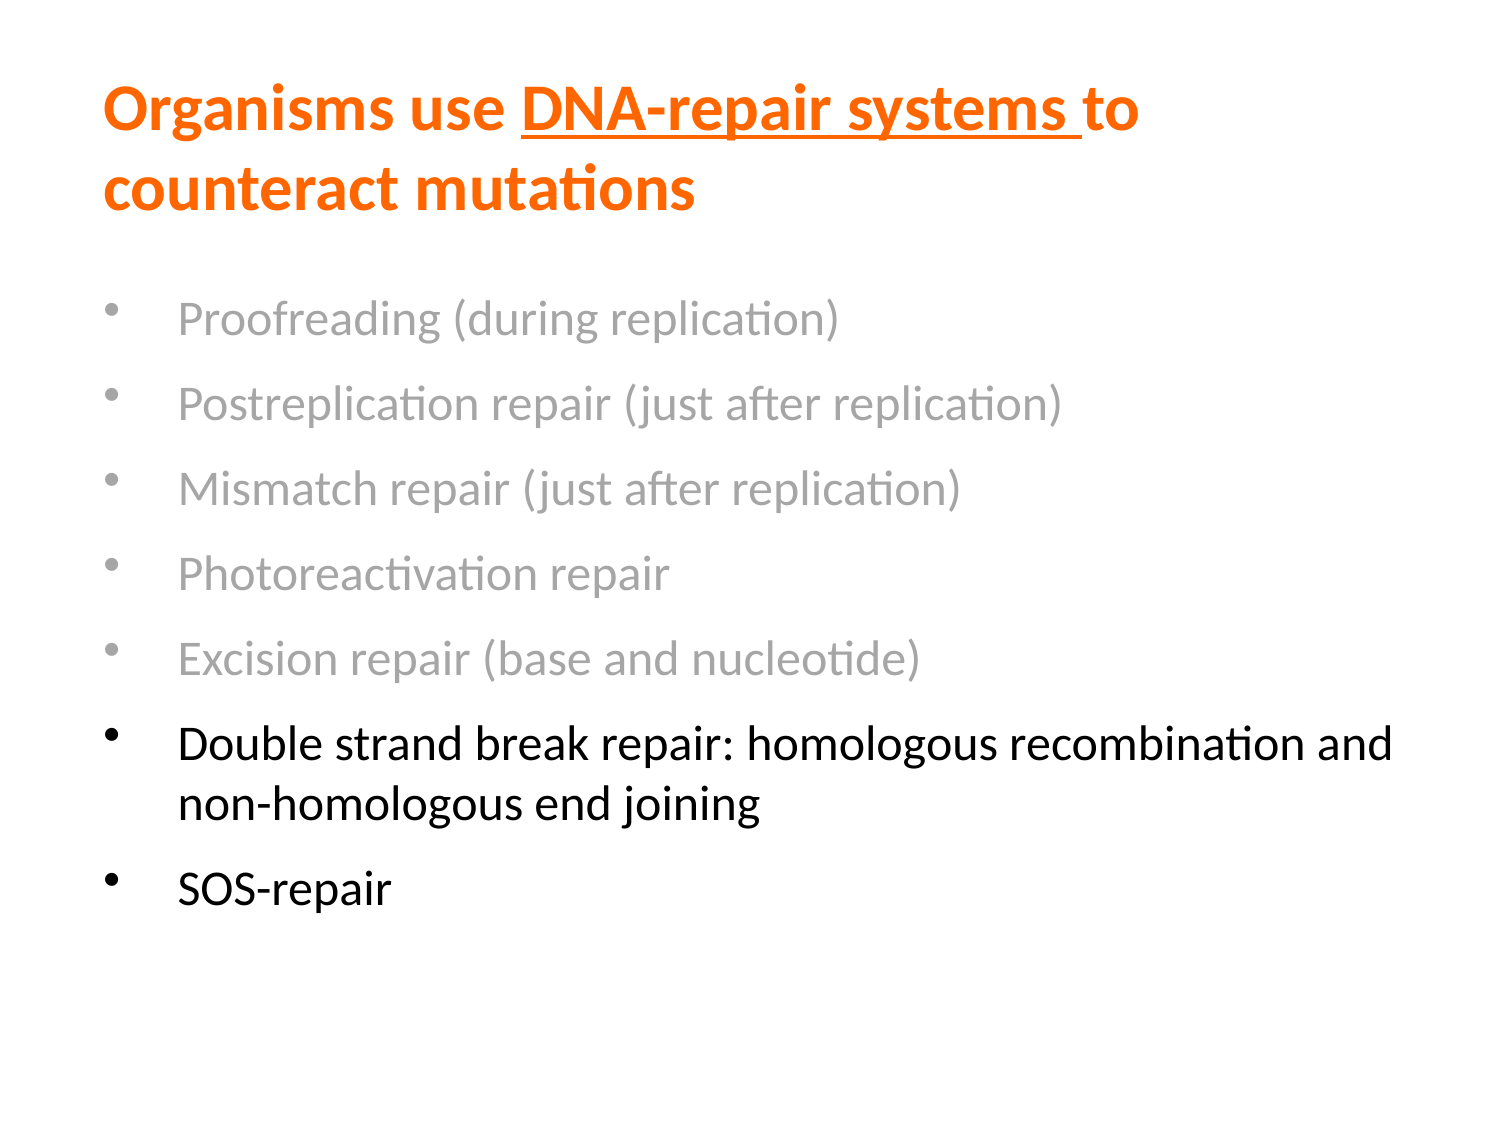

Organisms use DNA-repair systems to counteract mutations
Proofreading (during replication)
Postreplication repair (just after replication)
Mismatch repair (just after replication)
Photoreactivation repair
Excision repair (base and nucleotide)
Double strand break repair: homologous recombination and non-homologous end joining
SOS-repair